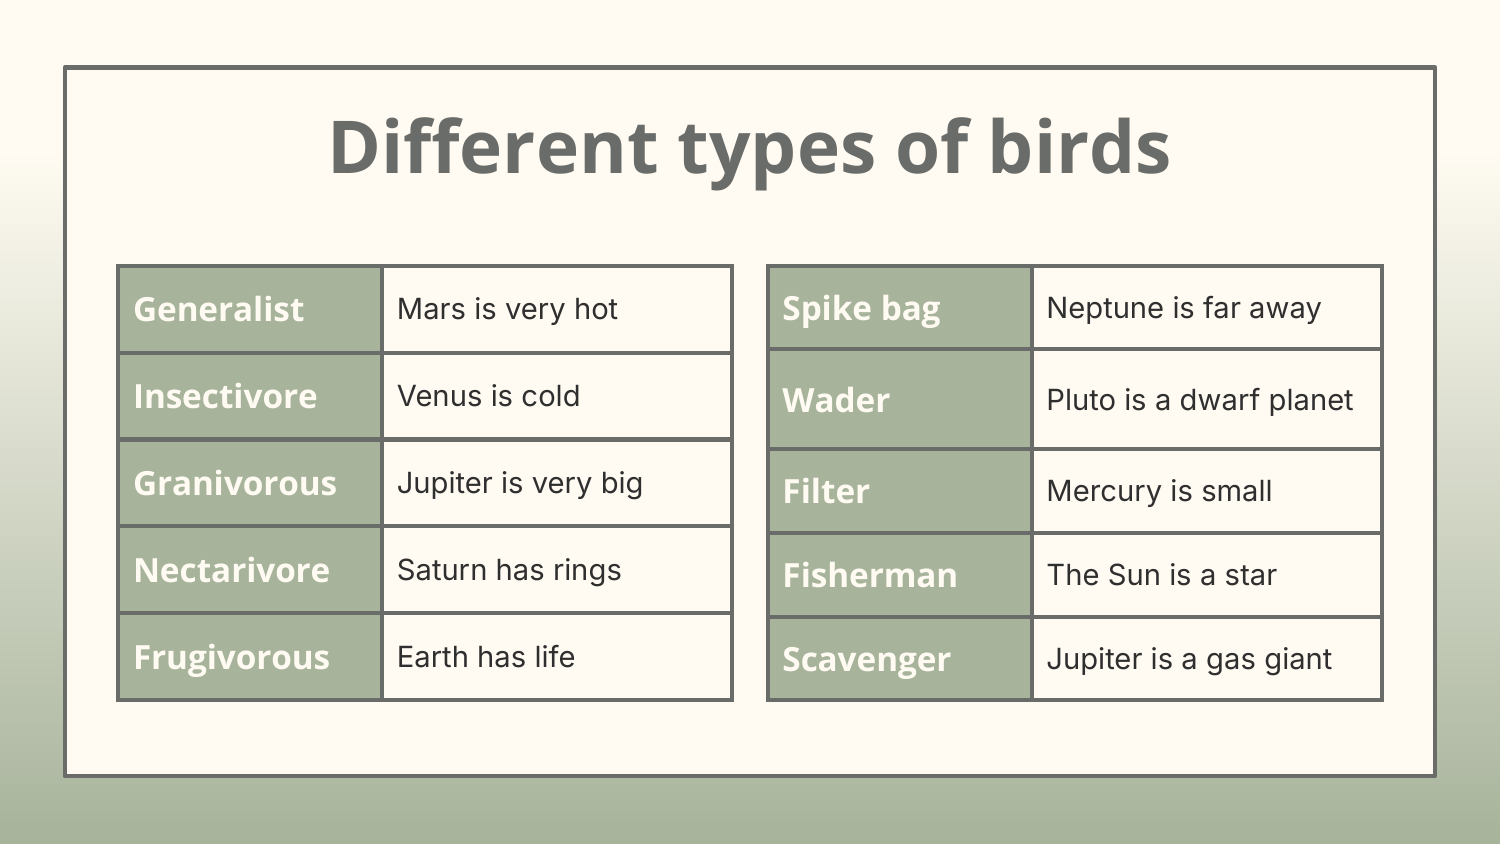

# Different types of birds
| Generalist | Mars is very hot |
| --- | --- |
| Insectivore | Venus is cold |
| Granivorous | Jupiter is very big |
| Nectarivore | Saturn has rings |
| Frugivorous | Earth has life |
| Spike bag | Neptune is far away |
| --- | --- |
| Wader | Pluto is a dwarf planet |
| Filter | Mercury is small |
| Fisherman | The Sun is a star |
| Scavenger | Jupiter is a gas giant |